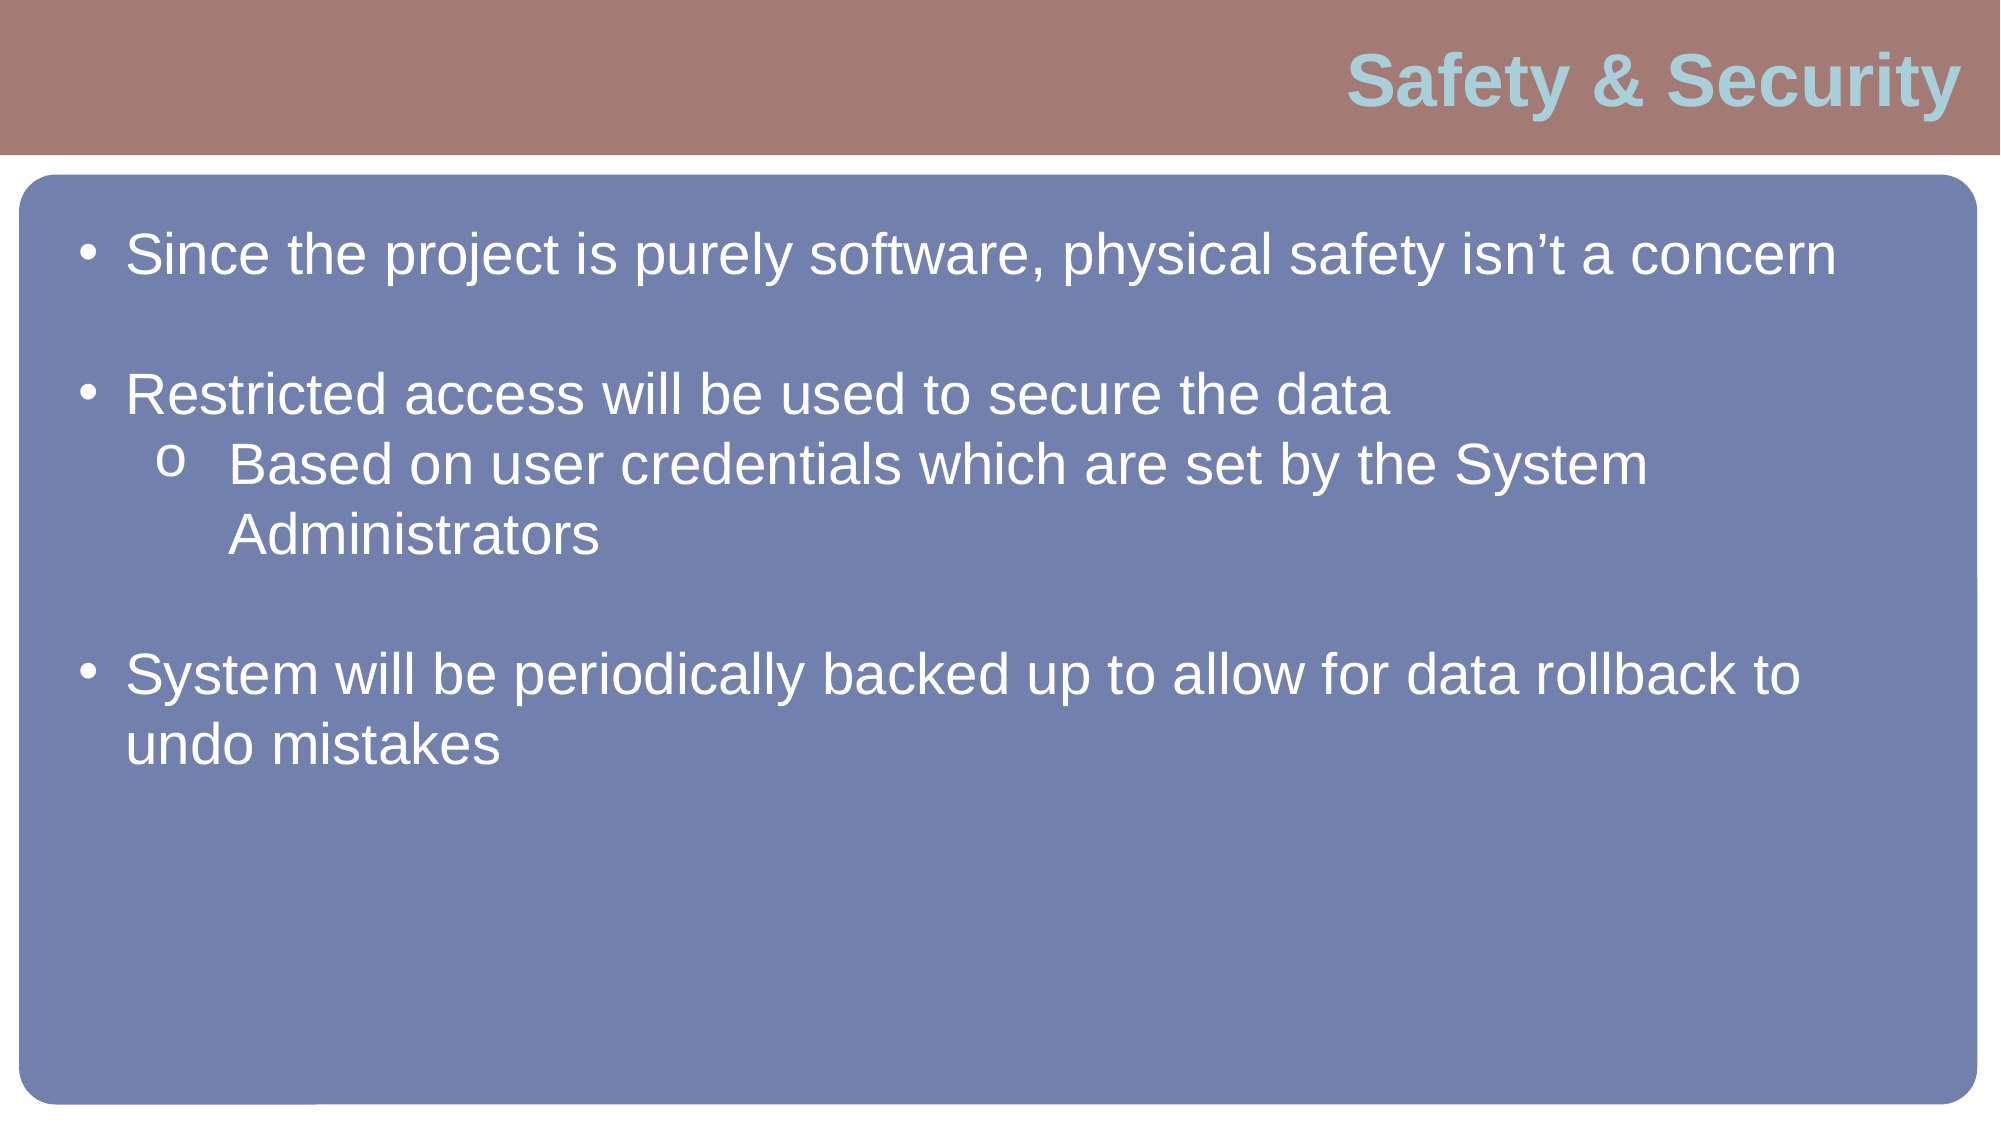

Safety & Security

Since the project is purely software, physical safety isn’t a concern

Restricted access will be used to secure the data
Based on user credentials which are set by the System Administrators

System will be periodically backed up to allow for data rollback to undo mistakes